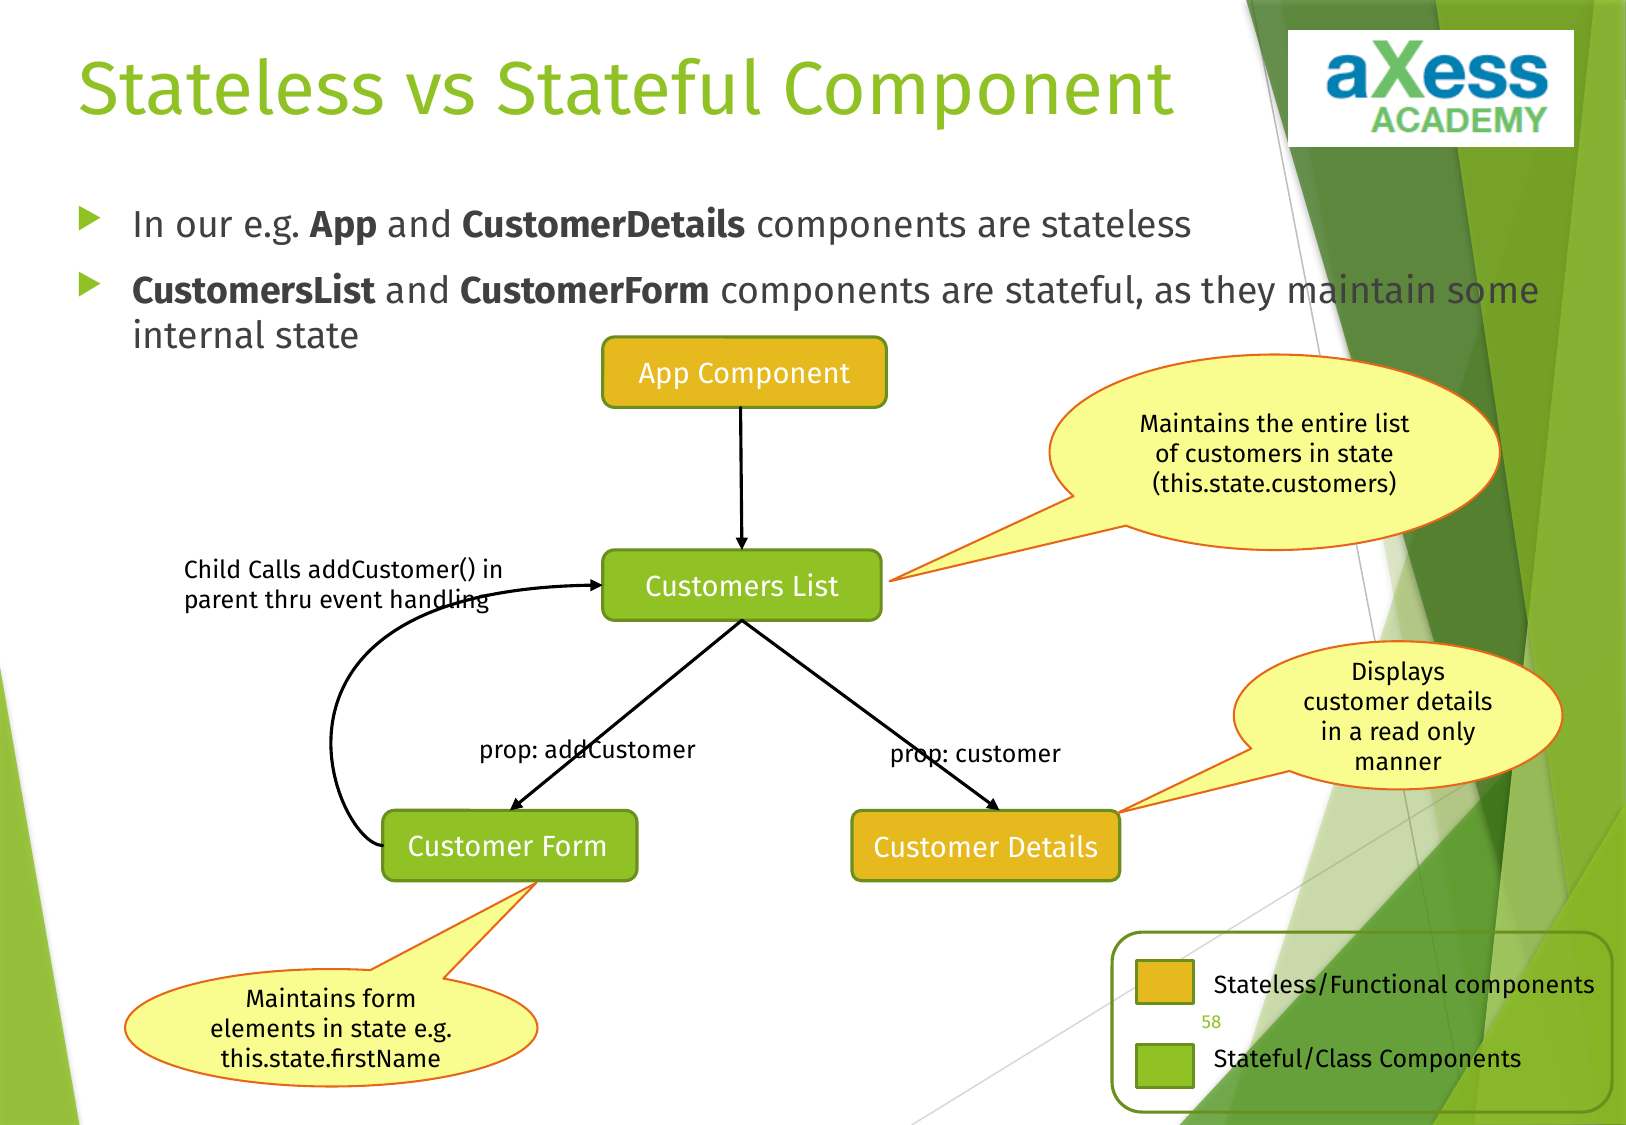

# Stateless vs Stateful Component
In our e.g. App and CustomerDetails components are stateless
CustomersList and CustomerForm components are stateful, as they maintain some internal state

App Component
Maintains the entire list of customers in state (this.state.customers)
Child Calls addCustomer() in parent thru event handling
Customers List
Displays customer details in a read only manner
HelloWorld
prop: addCustomer
prop: customer
Customer Details

Customer Form

Stateless/Functional components
Maintains form elements in state e.g. this.state.firstName
58
Stateful/Class Components